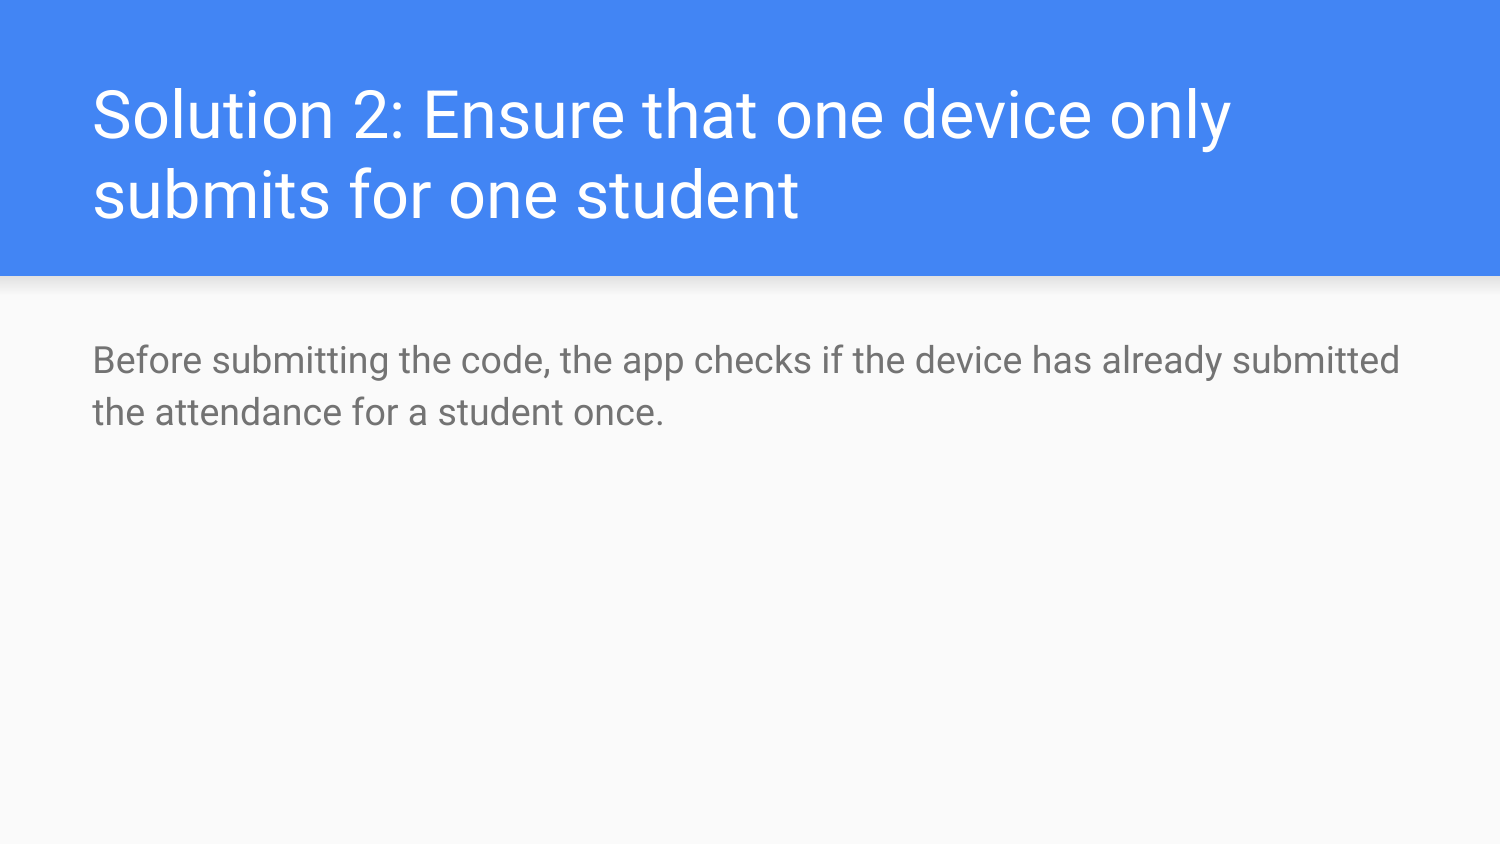

# Solution 2: Ensure that one device only submits for one student
Before submitting the code, the app checks if the device has already submitted the attendance for a student once.